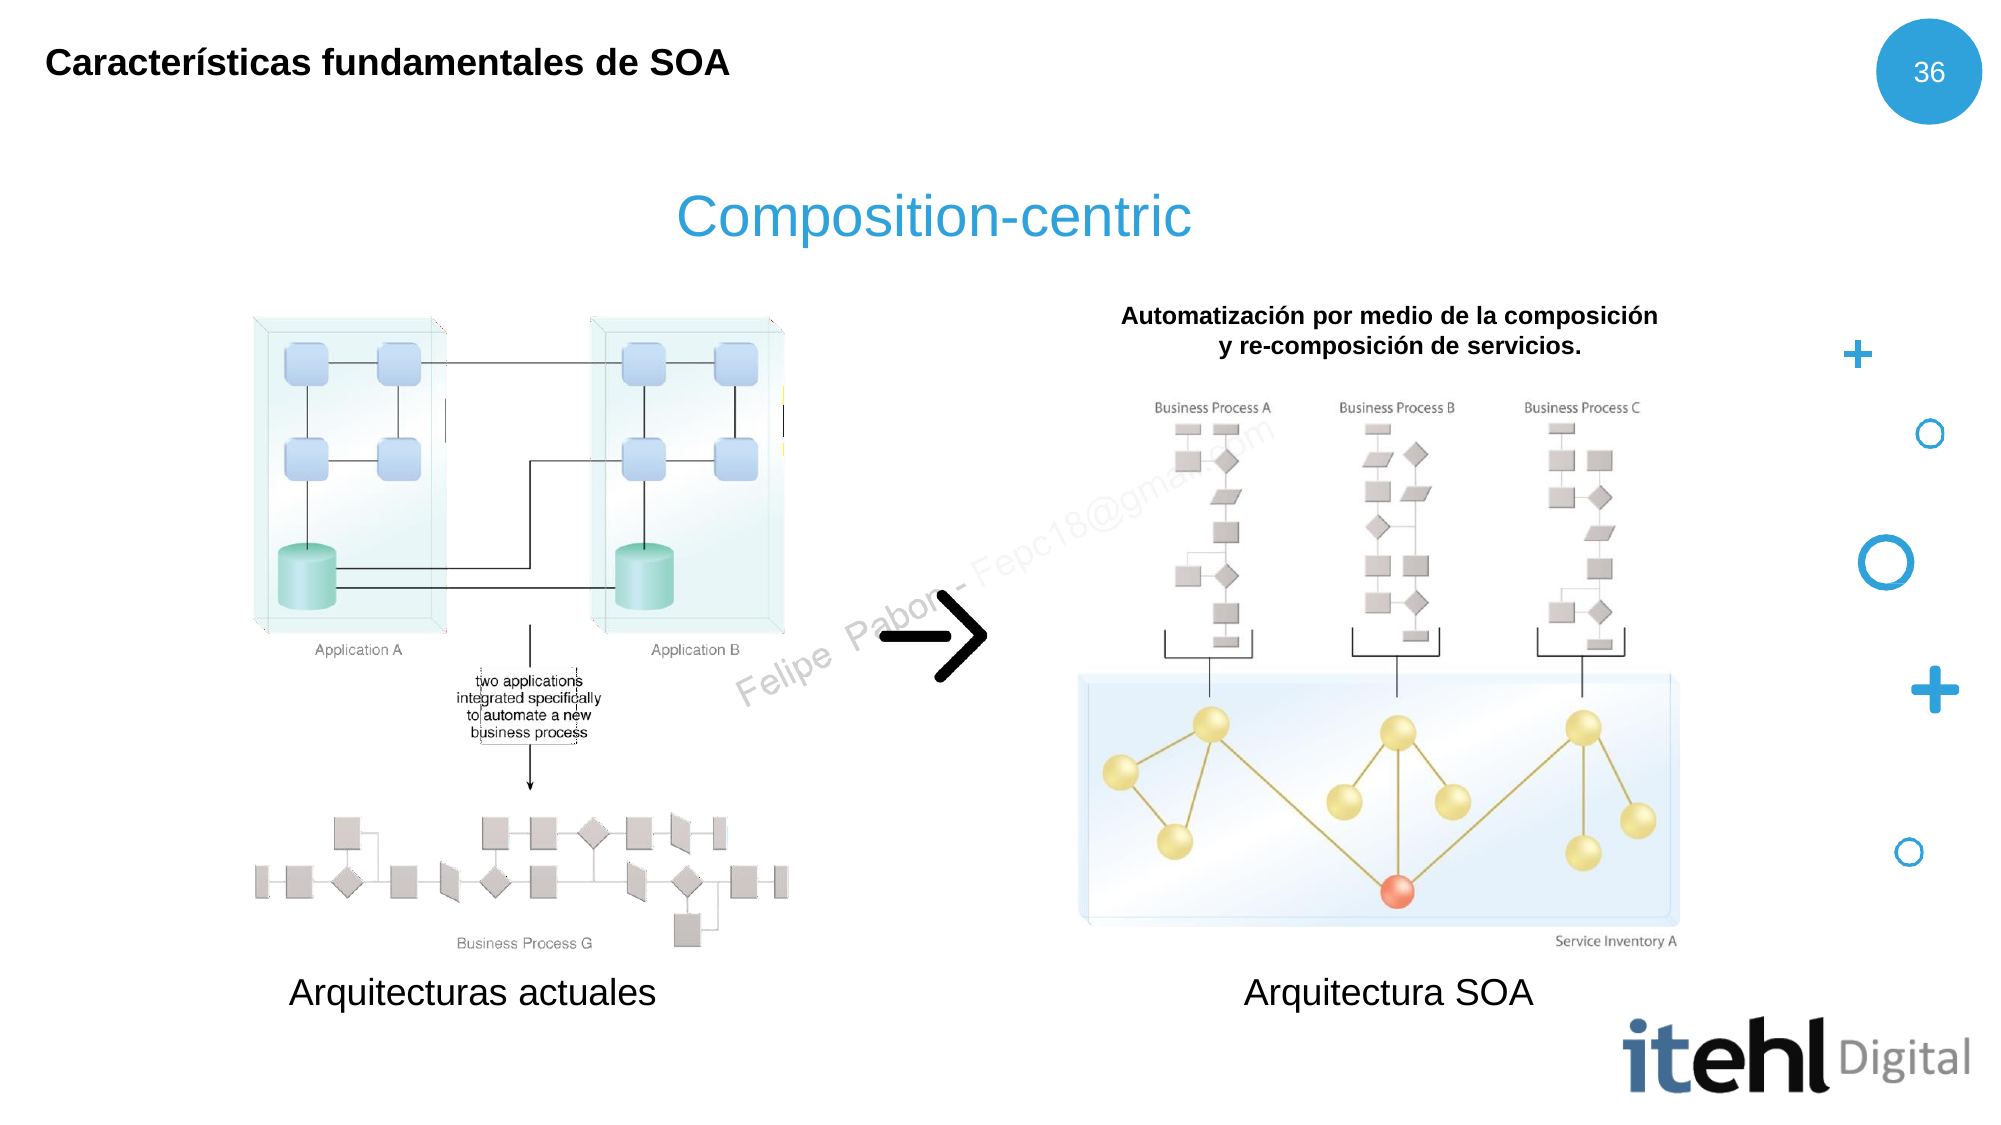

# Características fundamentales de SOA
36
Composition-centric
Automatización por medio de la composición  y re-composición de servicios.

Arquitecturas actuales
Arquitectura SOA